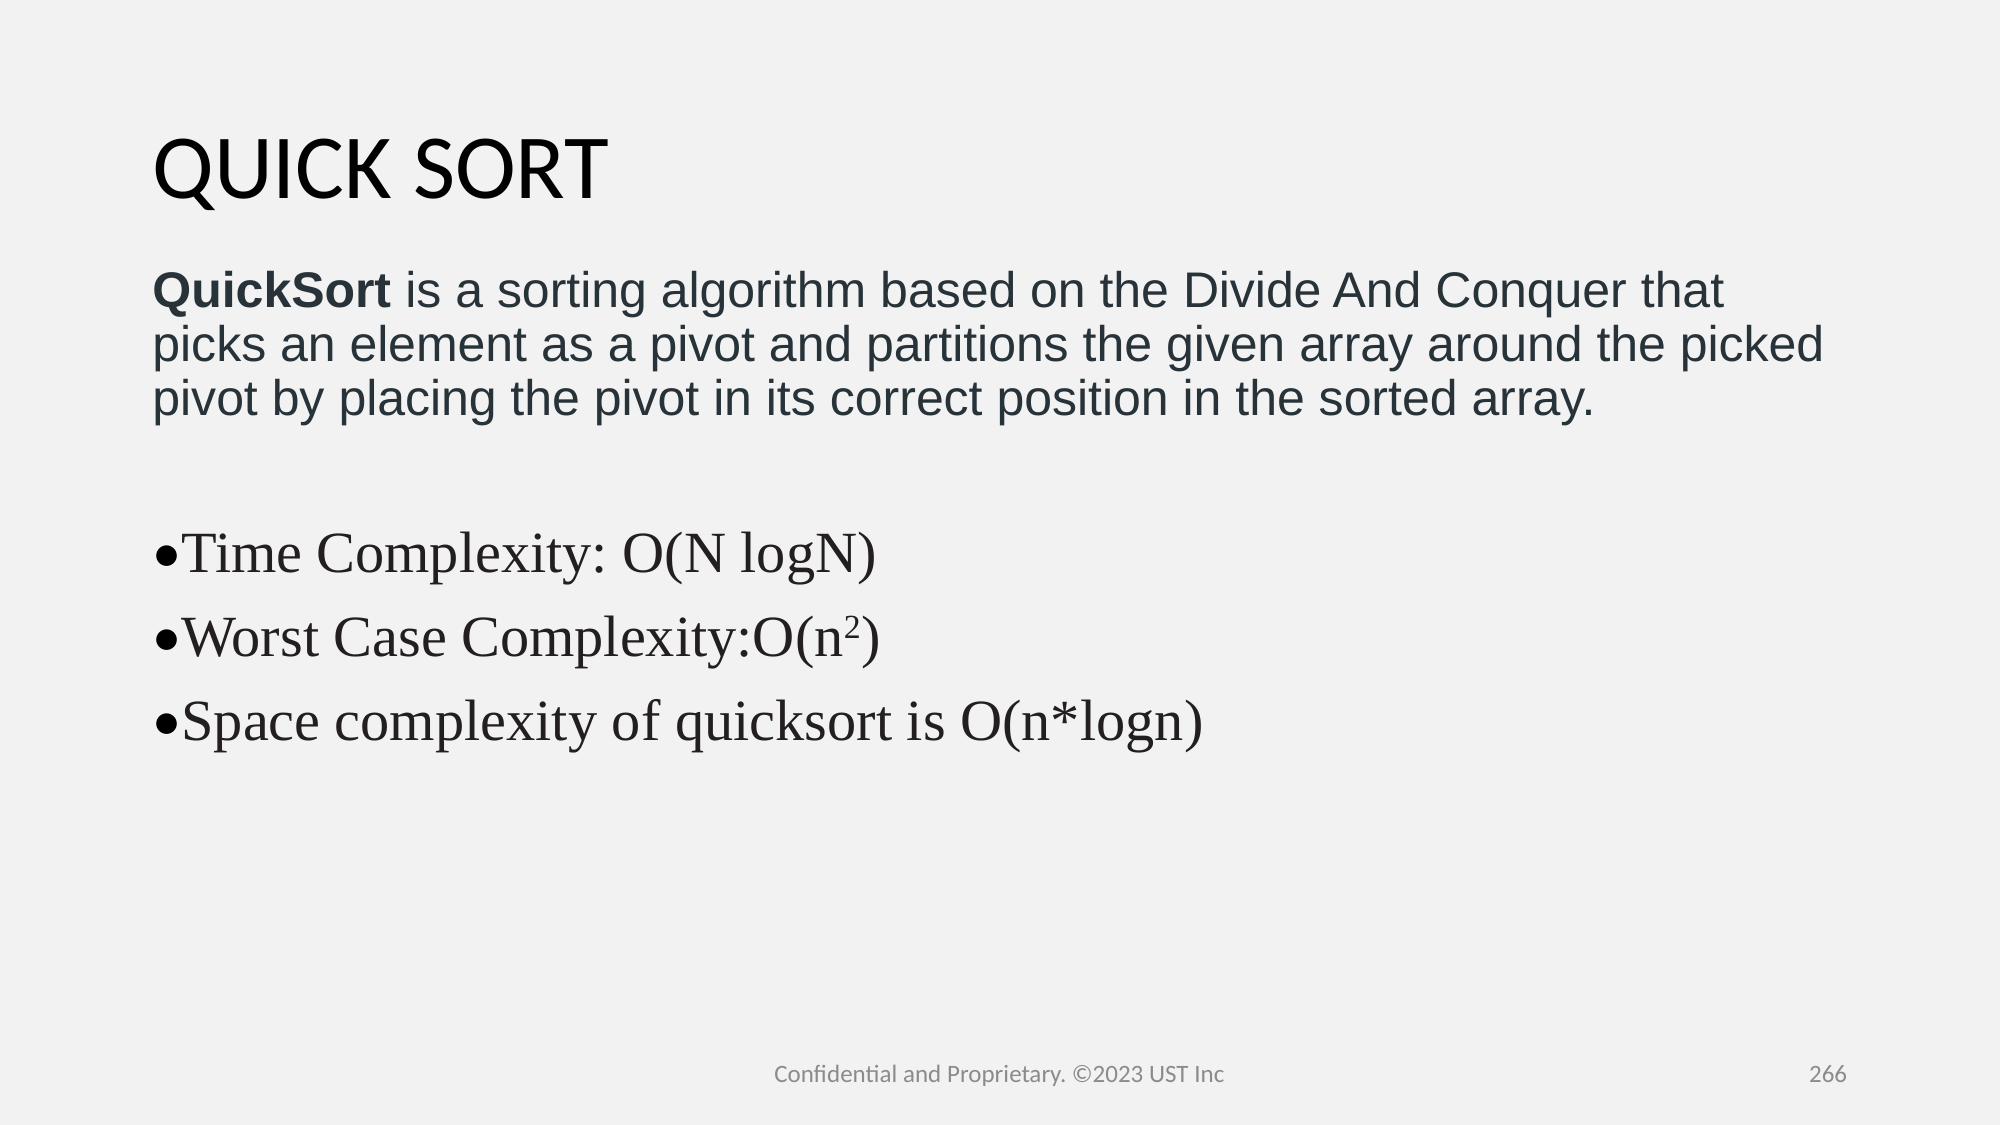

# QUICK SORT
QuickSort is a sorting algorithm based on the Divide And Conquer that picks an element as a pivot and partitions the given array around the picked pivot by placing the pivot in its correct position in the sorted array.

•Time Complexity: O(N logN)
•Worst Case Complexity:O(n2)
•Space complexity of quicksort is O(n*logn)

Confidential and Proprietary. ©2023 UST Inc
266